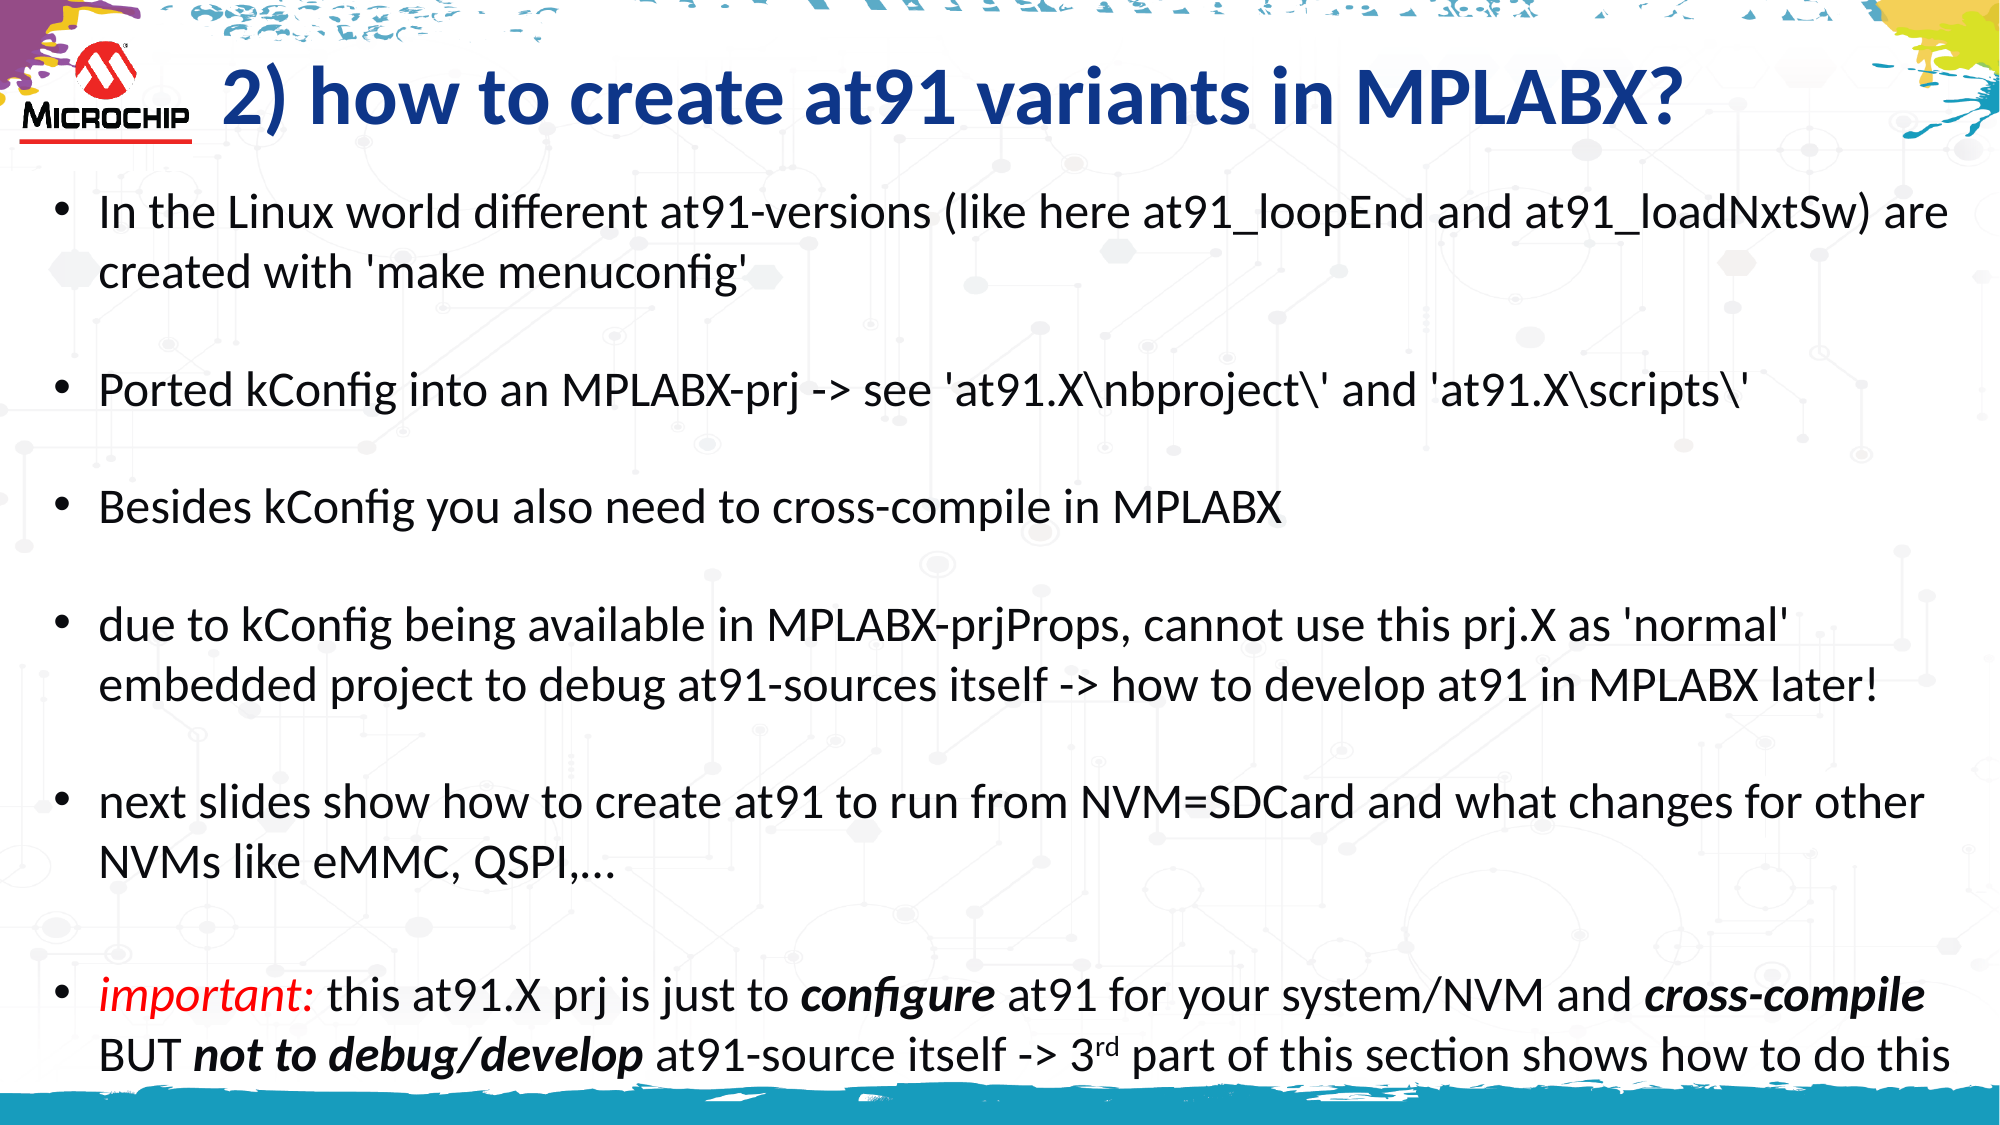

# 2) how to create at91 variants in MPLABX?
In the Linux world different at91-versions (like here at91_loopEnd and at91_loadNxtSw) are created with 'make menuconfig'

Ported kConfig into an MPLABX-prj -> see 'at91.X\nbproject\' and 'at91.X\scripts\'

Besides kConfig you also need to cross-compile in MPLABX

due to kConfig being available in MPLABX-prjProps, cannot use this prj.X as 'normal' embedded project to debug at91-sources itself -> how to develop at91 in MPLABX later!

next slides show how to create at91 to run from NVM=SDCard and what changes for other NVMs like eMMC, QSPI,…

important: this at91.X prj is just to configure at91 for your system/NVM and cross-compile BUT not to debug/develop at91-source itself -> 3rd part of this section shows how to do this